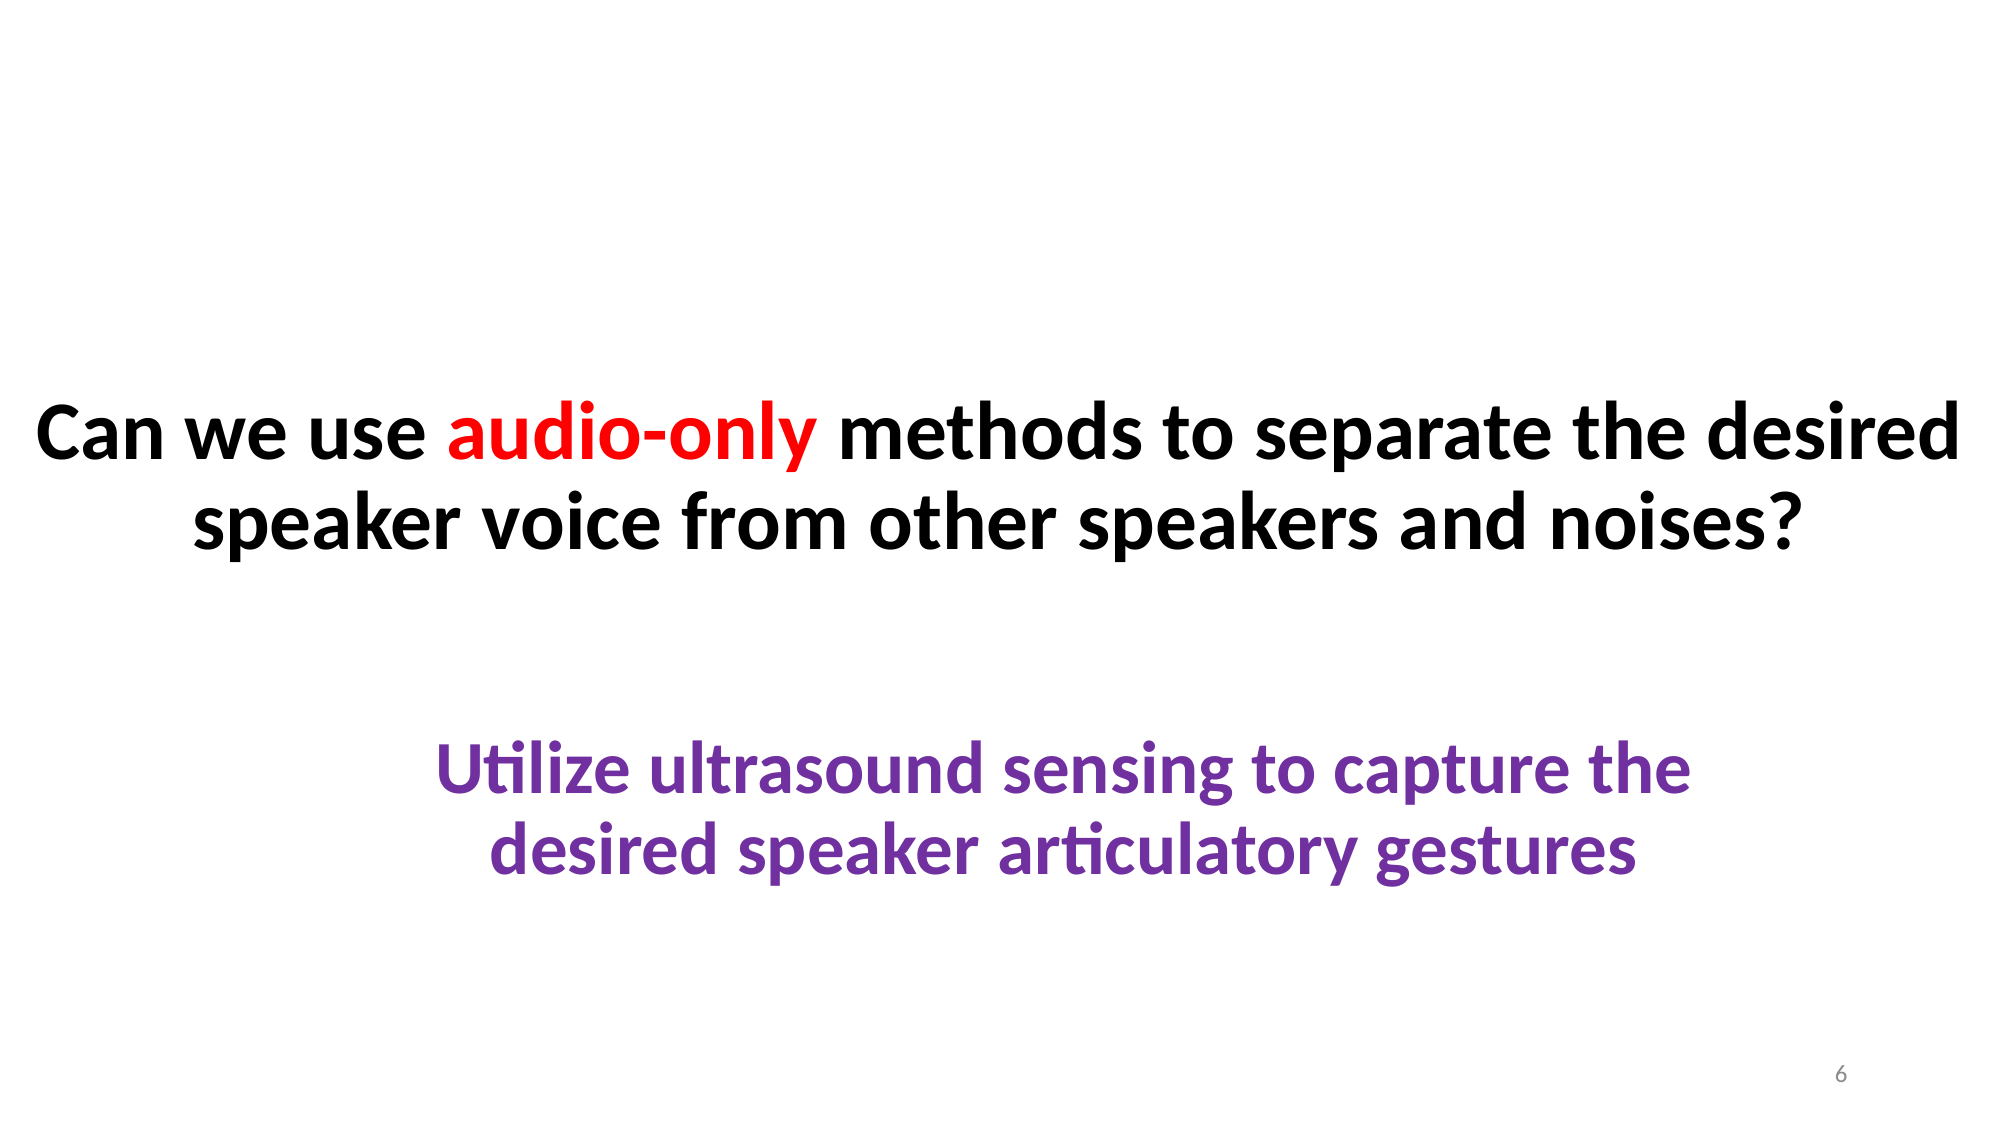

# Can we use audio-only methods to separate the desired speaker voice from other speakers and noises?
Utilize ultrasound sensing to capture the desired speaker articulatory gestures
6